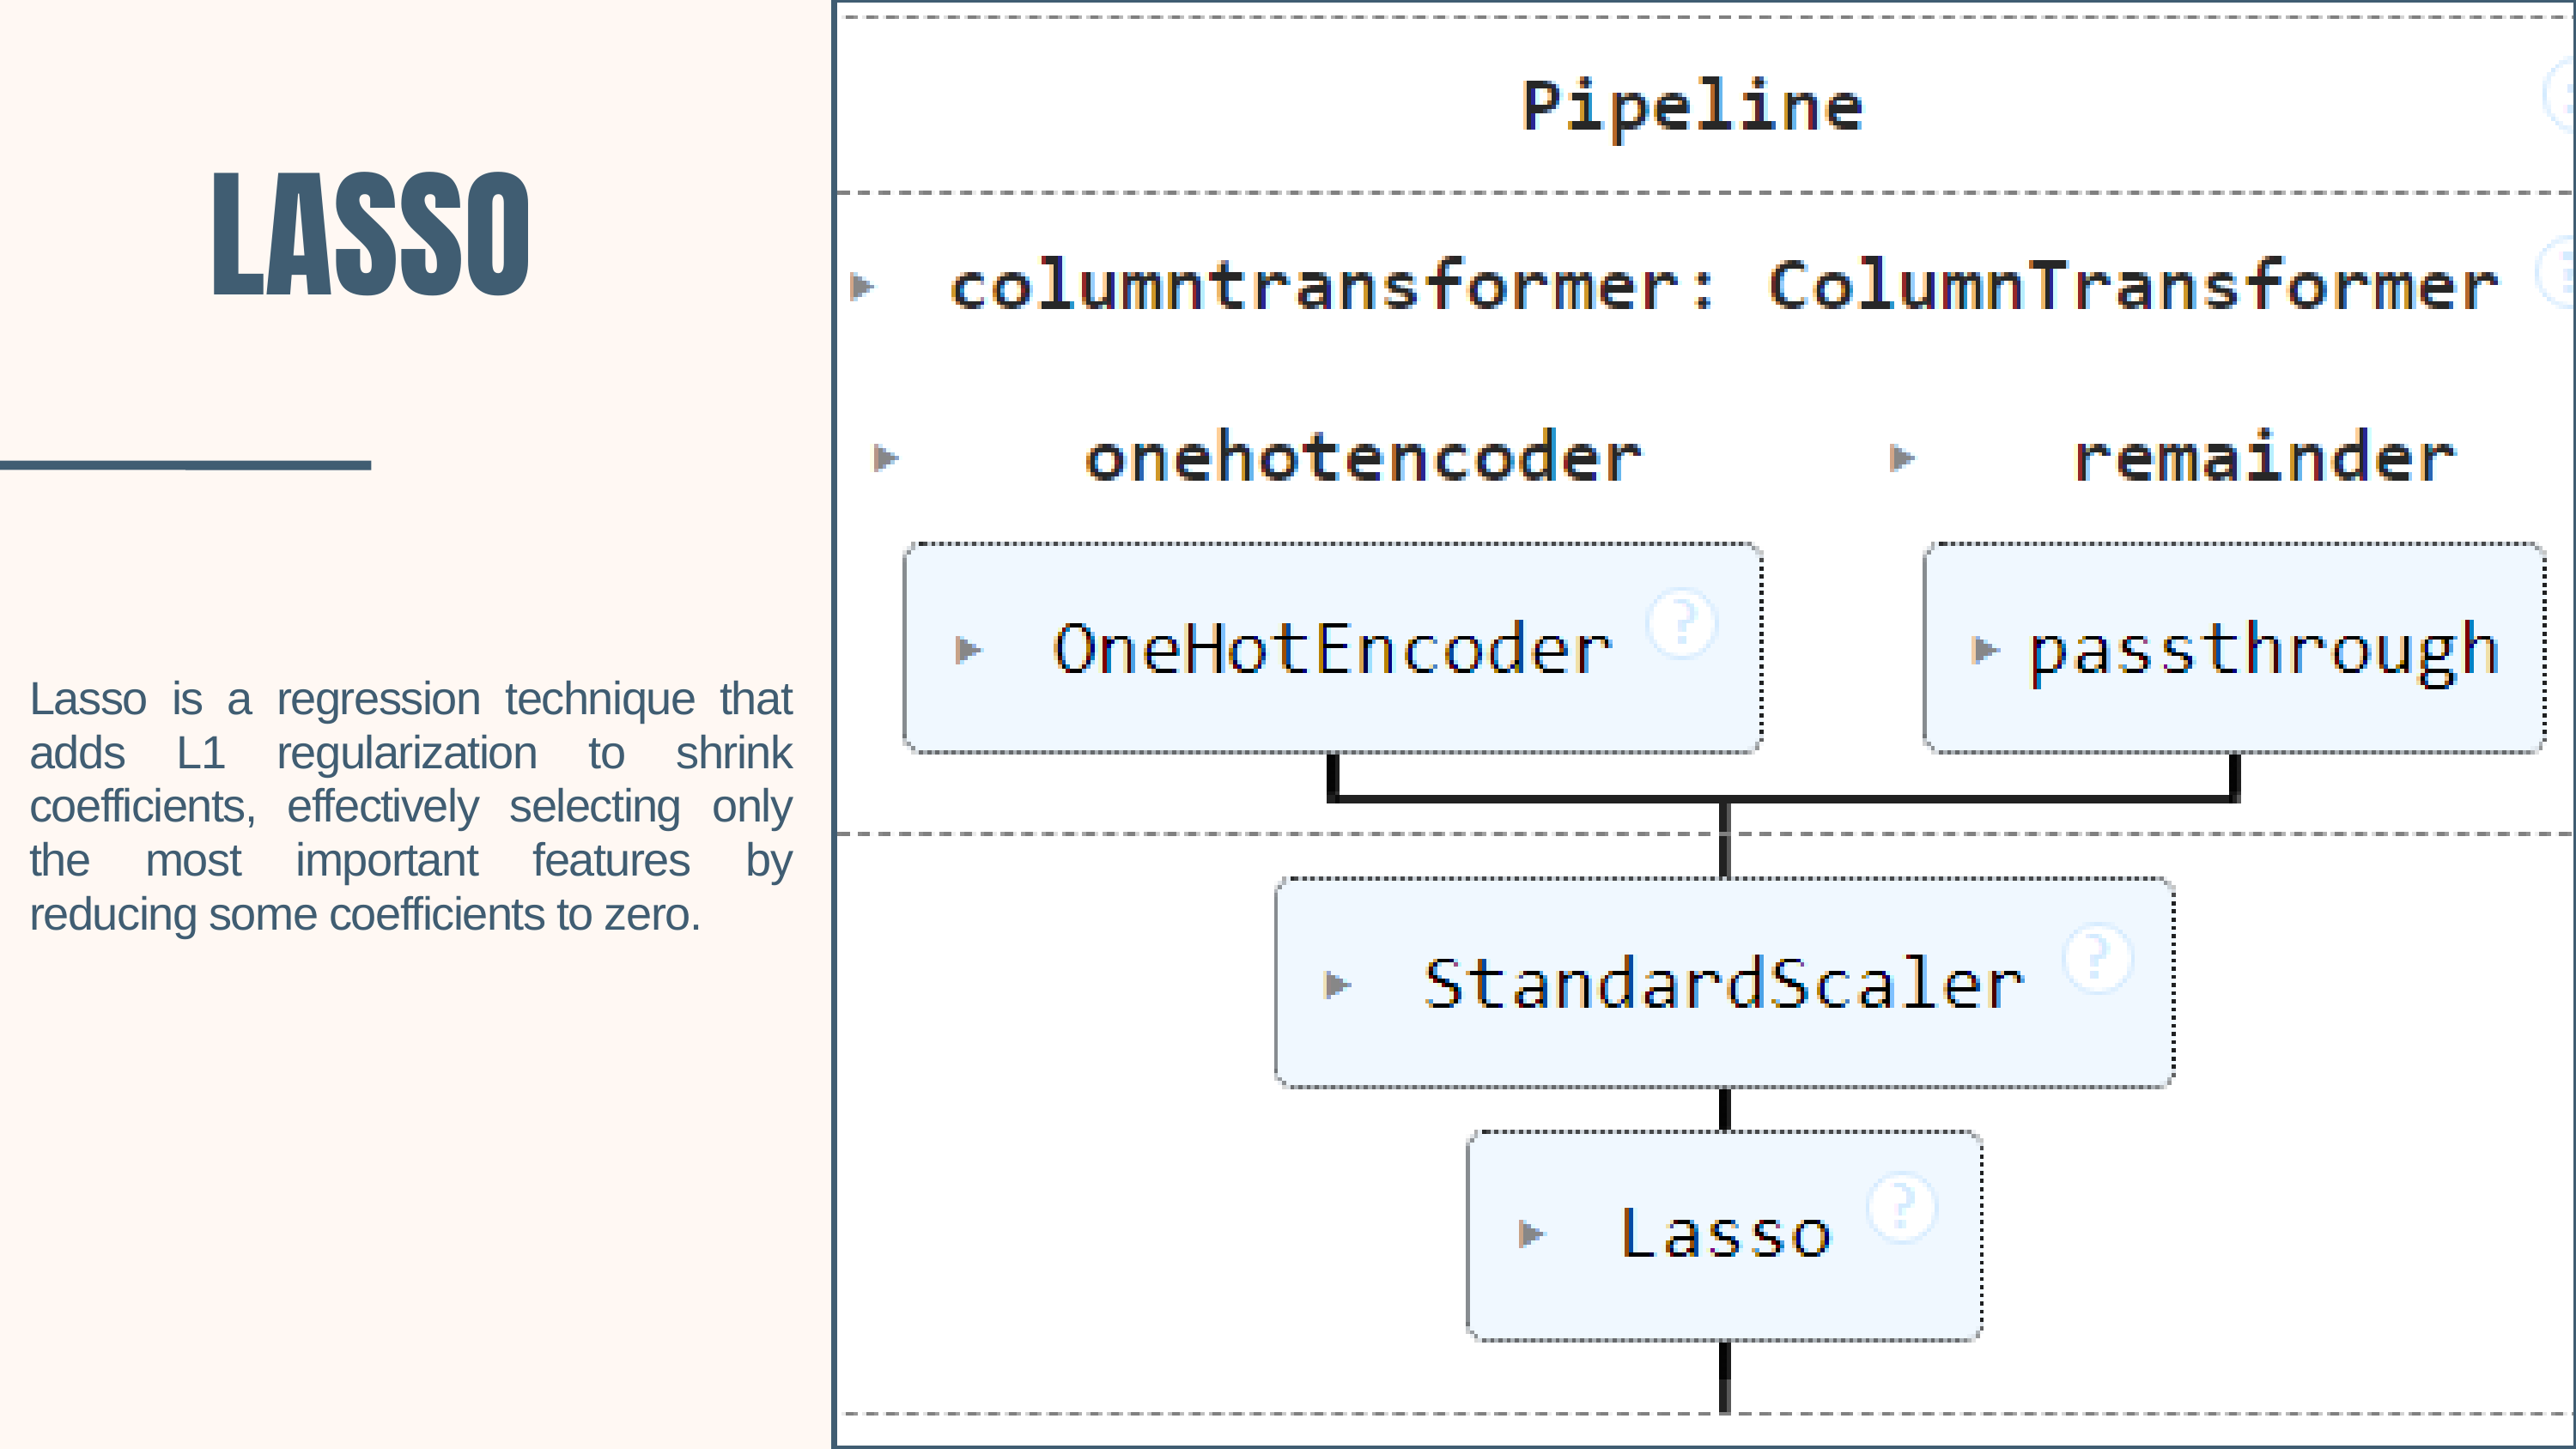

LASSO

Lasso is a regression technique that adds L1 regularization to shrink coefficients, effectively selecting only the most important features by reducing some coefficients to zero.